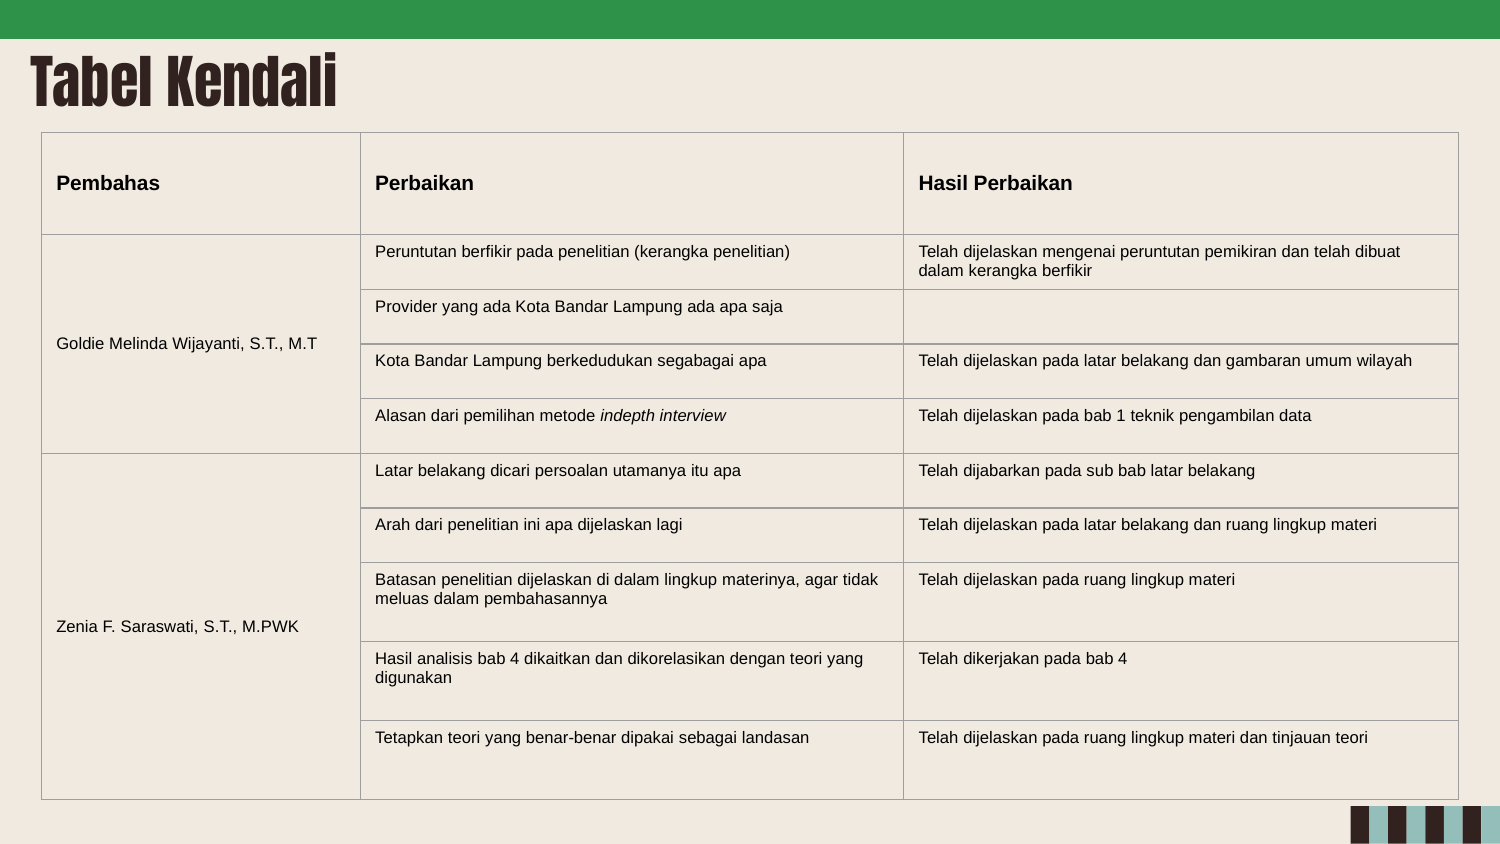

# Tabel Kendali
| Pembahas | Perbaikan | Hasil Perbaikan |
| --- | --- | --- |
| Goldie Melinda Wijayanti, S.T., M.T | Peruntutan berfikir pada penelitian (kerangka penelitian) | Telah dijelaskan mengenai peruntutan pemikiran dan telah dibuat dalam kerangka berfikir |
|  | Provider yang ada Kota Bandar Lampung ada apa saja |  |
|  | Kota Bandar Lampung berkedudukan segabagai apa | Telah dijelaskan pada latar belakang dan gambaran umum wilayah |
|  | Alasan dari pemilihan metode indepth interview | Telah dijelaskan pada bab 1 teknik pengambilan data |
| Zenia F. Saraswati, S.T., M.PWK | Latar belakang dicari persoalan utamanya itu apa | Telah dijabarkan pada sub bab latar belakang |
|  | Arah dari penelitian ini apa dijelaskan lagi | Telah dijelaskan pada latar belakang dan ruang lingkup materi |
|  | Batasan penelitian dijelaskan di dalam lingkup materinya, agar tidak meluas dalam pembahasannya | Telah dijelaskan pada ruang lingkup materi |
|  | Hasil analisis bab 4 dikaitkan dan dikorelasikan dengan teori yang digunakan | Telah dikerjakan pada bab 4 |
|  | Tetapkan teori yang benar-benar dipakai sebagai landasan | Telah dijelaskan pada ruang lingkup materi dan tinjauan teori |